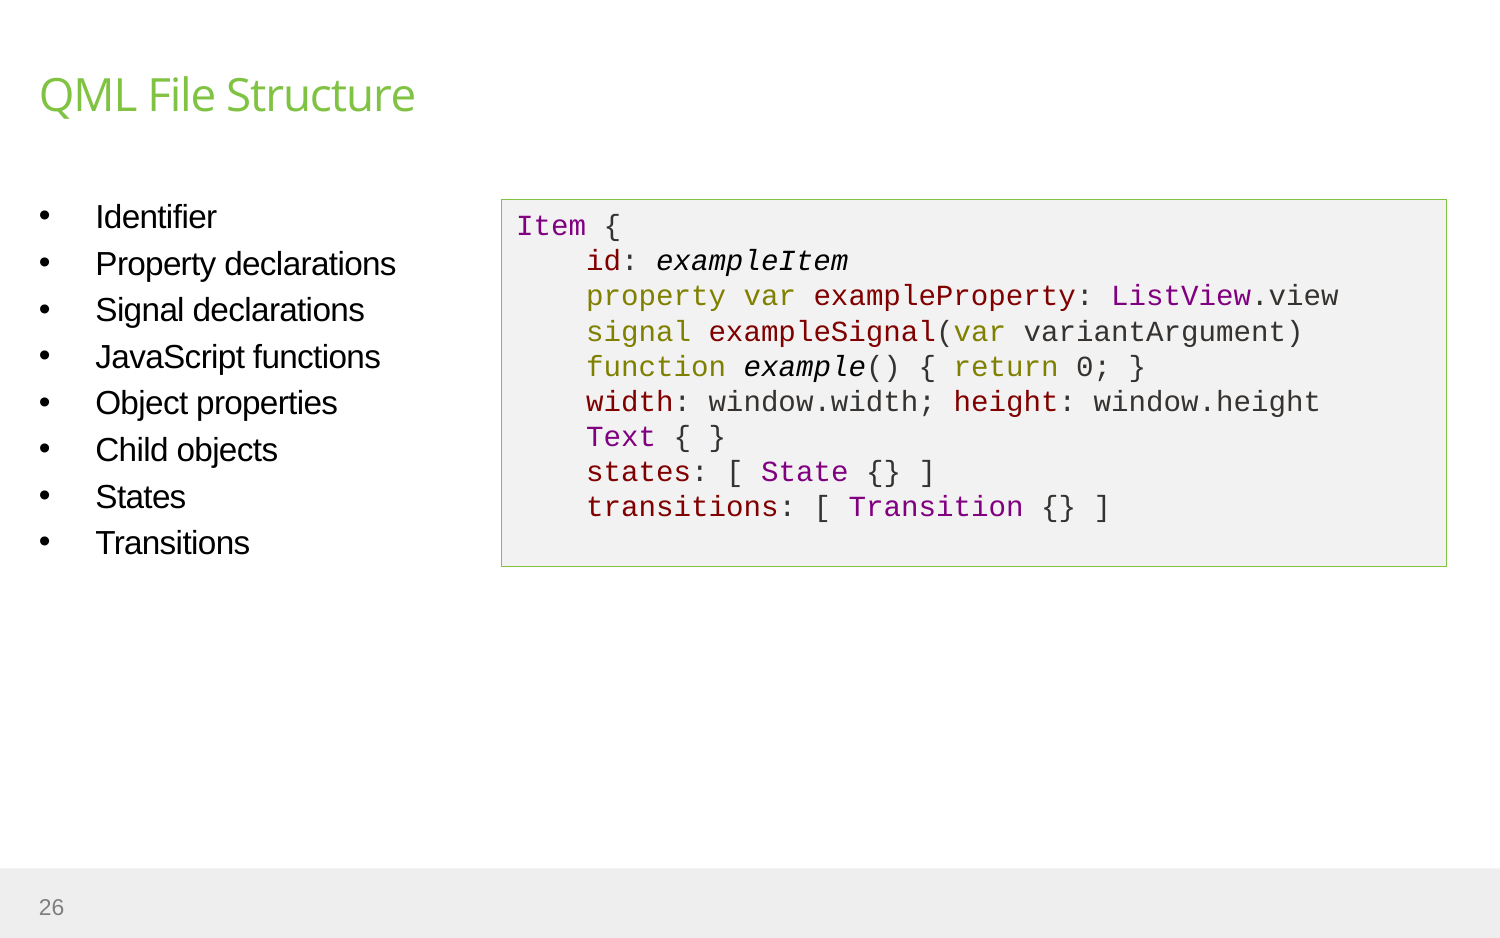

# QML File Structure
Identifier
Property declarations
Signal declarations
JavaScript functions
Object properties
Child objects
States
Transitions
Item {
    id: exampleItem
    property var exampleProperty: ListView.view
    signal exampleSignal(var variantArgument)
    function example() { return 0; }
    width: window.width; height: window.height
    Text { }
    states: [ State {} ]
    transitions: [ Transition {} ]
26